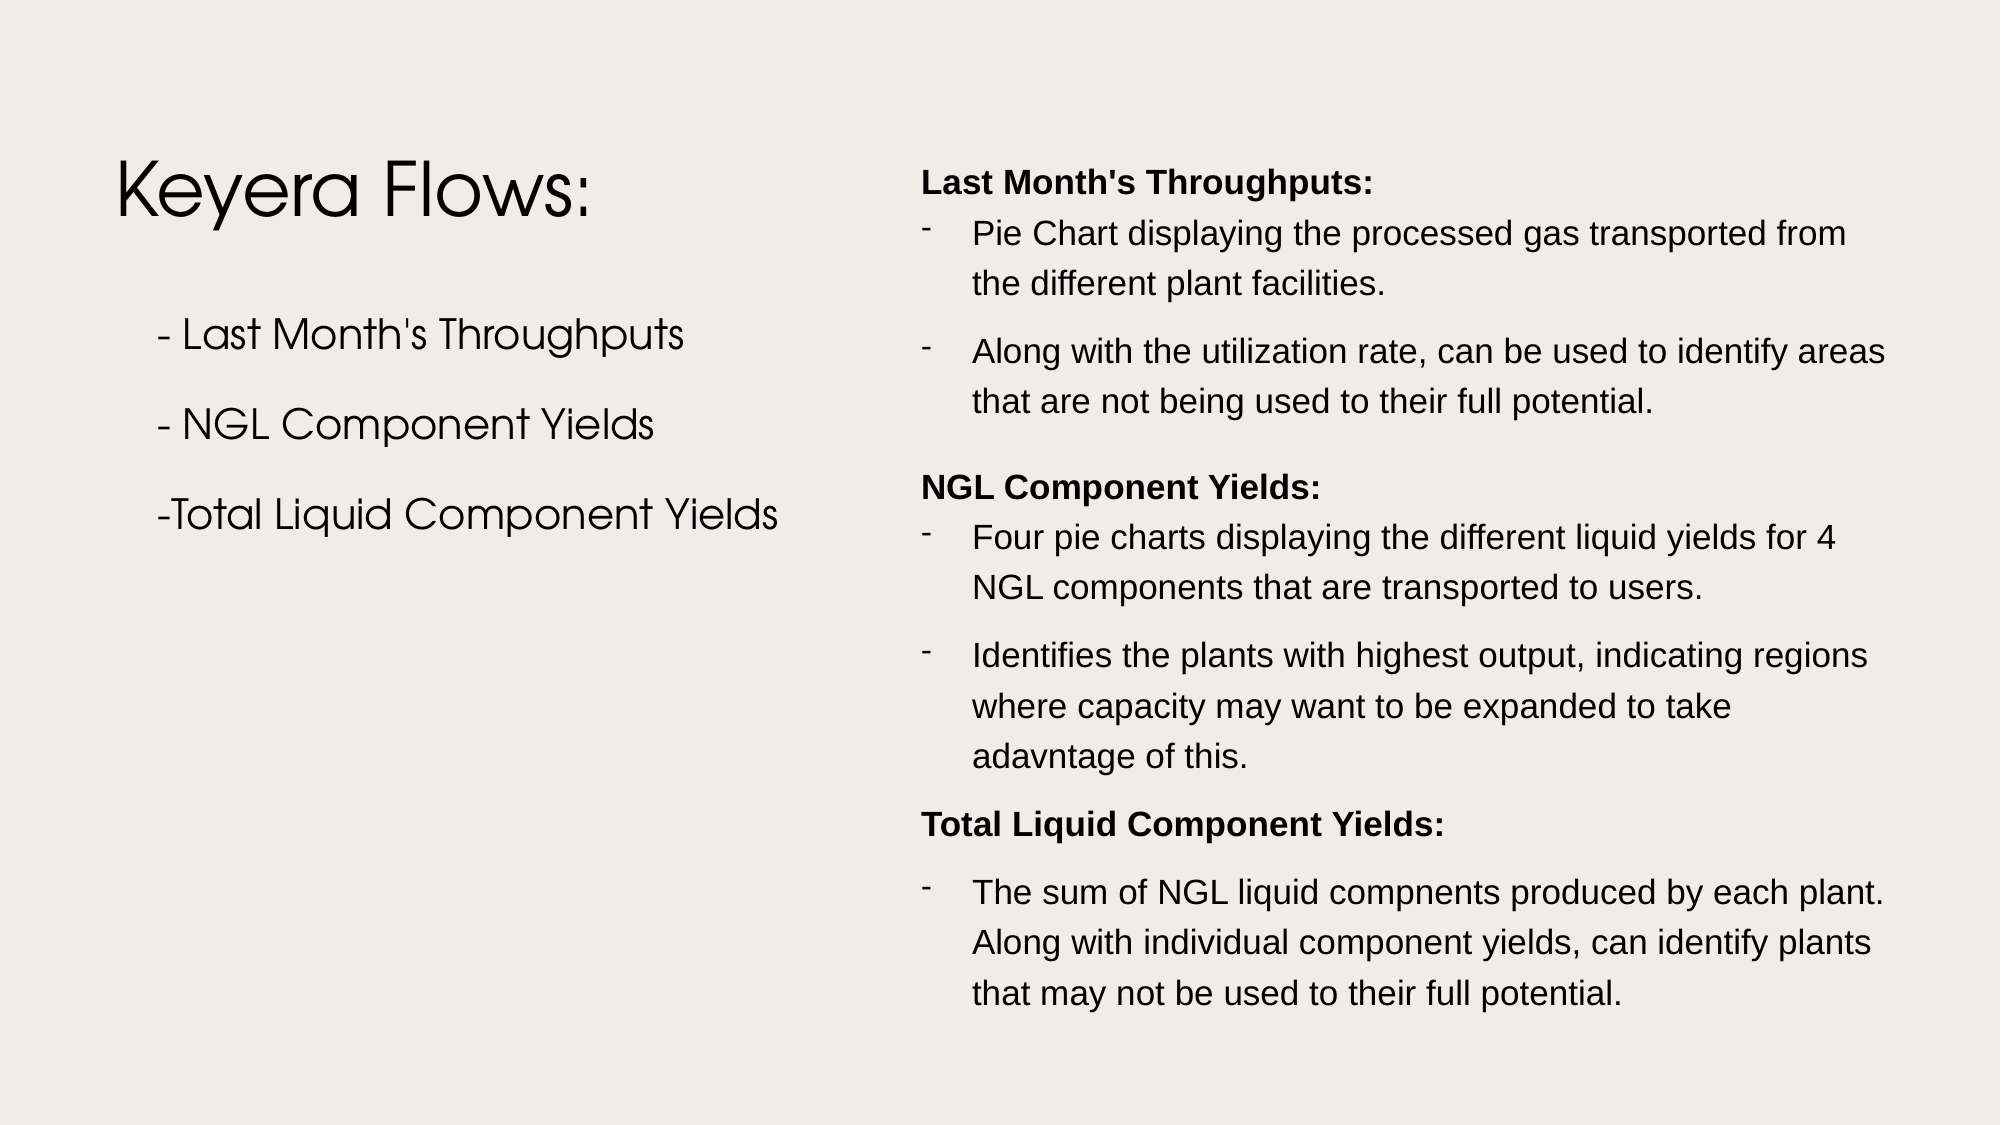

# Keyera Flows:  - Last Month's Throughputs  - NGL Component Yields  -Total Liquid Component Yields
Last Month's Throughputs:
Pie Chart displaying the processed gas transported from the different plant facilities.
Along with the utilization rate, can be used to identify areas that are not being used to their full potential.
NGL Component Yields:
Four pie charts displaying the different liquid yields for 4 NGL components that are transported to users.
Identifies the plants with highest output, indicating regions where capacity may want to be expanded to take adavntage of this.
Total Liquid Component Yields:
The sum of NGL liquid compnents produced by each plant. Along with individual component yields, can identify plants that may not be used to their full potential.